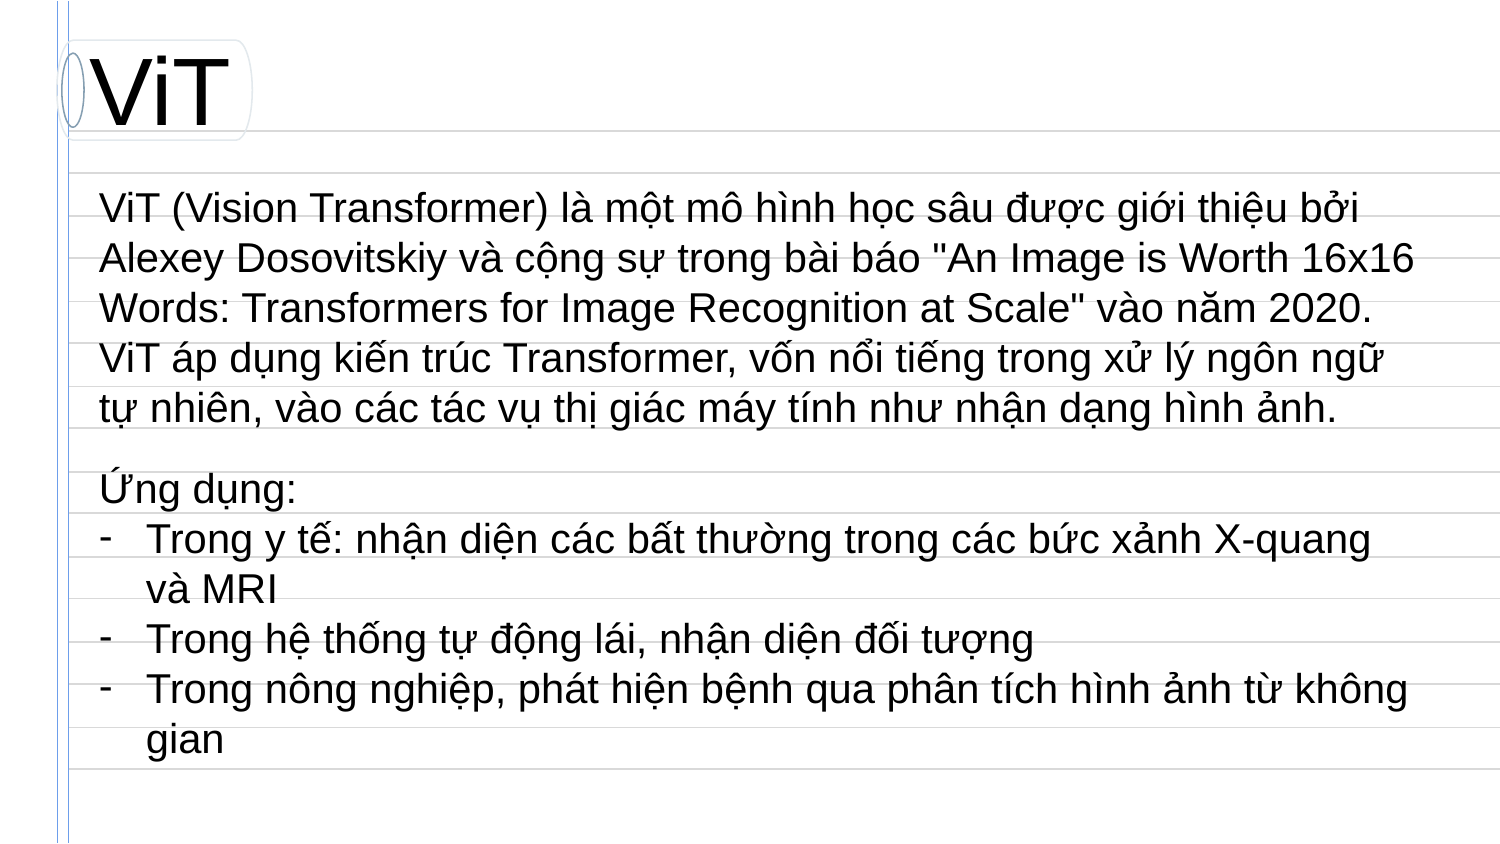

ViT

ViT (Vision Transformer) là một mô hình học sâu được giới thiệu bởi Alexey Dosovitskiy và cộng sự trong bài báo "An Image is Worth 16x16 Words: Transformers for Image Recognition at Scale" vào năm 2020. ViT áp dụng kiến trúc Transformer, vốn nổi tiếng trong xử lý ngôn ngữ tự nhiên, vào các tác vụ thị giác máy tính như nhận dạng hình ảnh.
Ứng dụng:
Trong y tế: nhận diện các bất thường trong các bức xảnh X-quang và MRI
Trong hệ thống tự động lái, nhận diện đối tượng
Trong nông nghiệp, phát hiện bệnh qua phân tích hình ảnh từ không gian